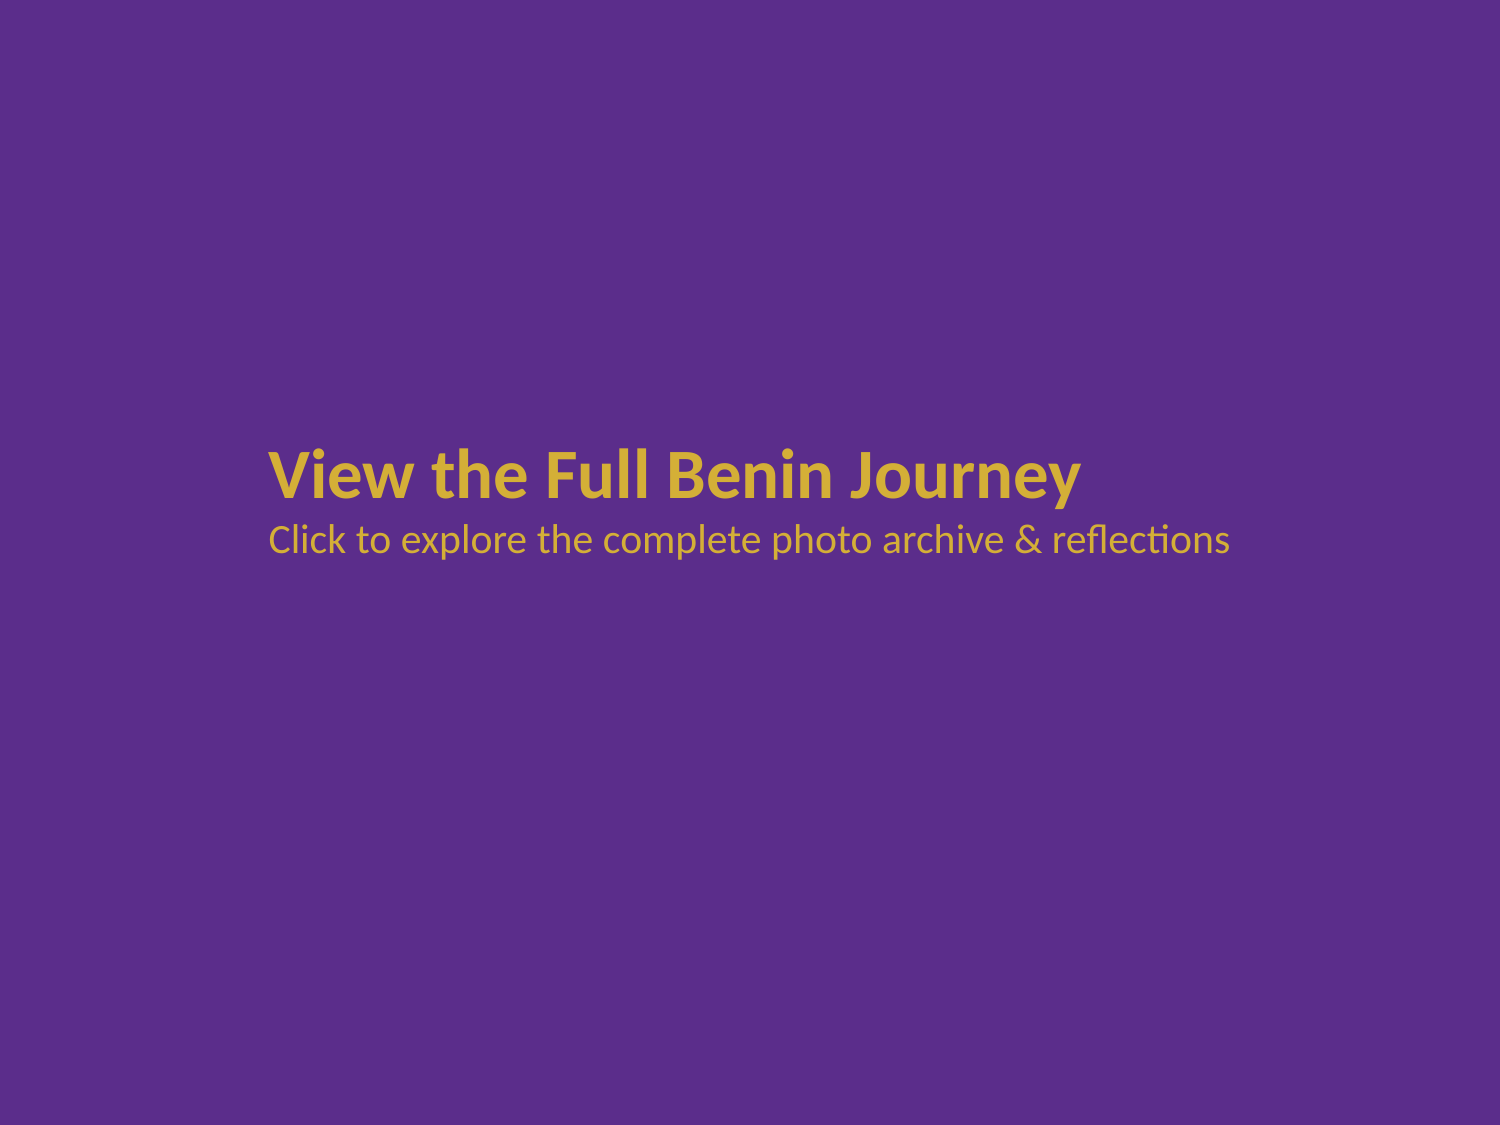

View the Full Benin Journey
Click to explore the complete photo archive & reflections